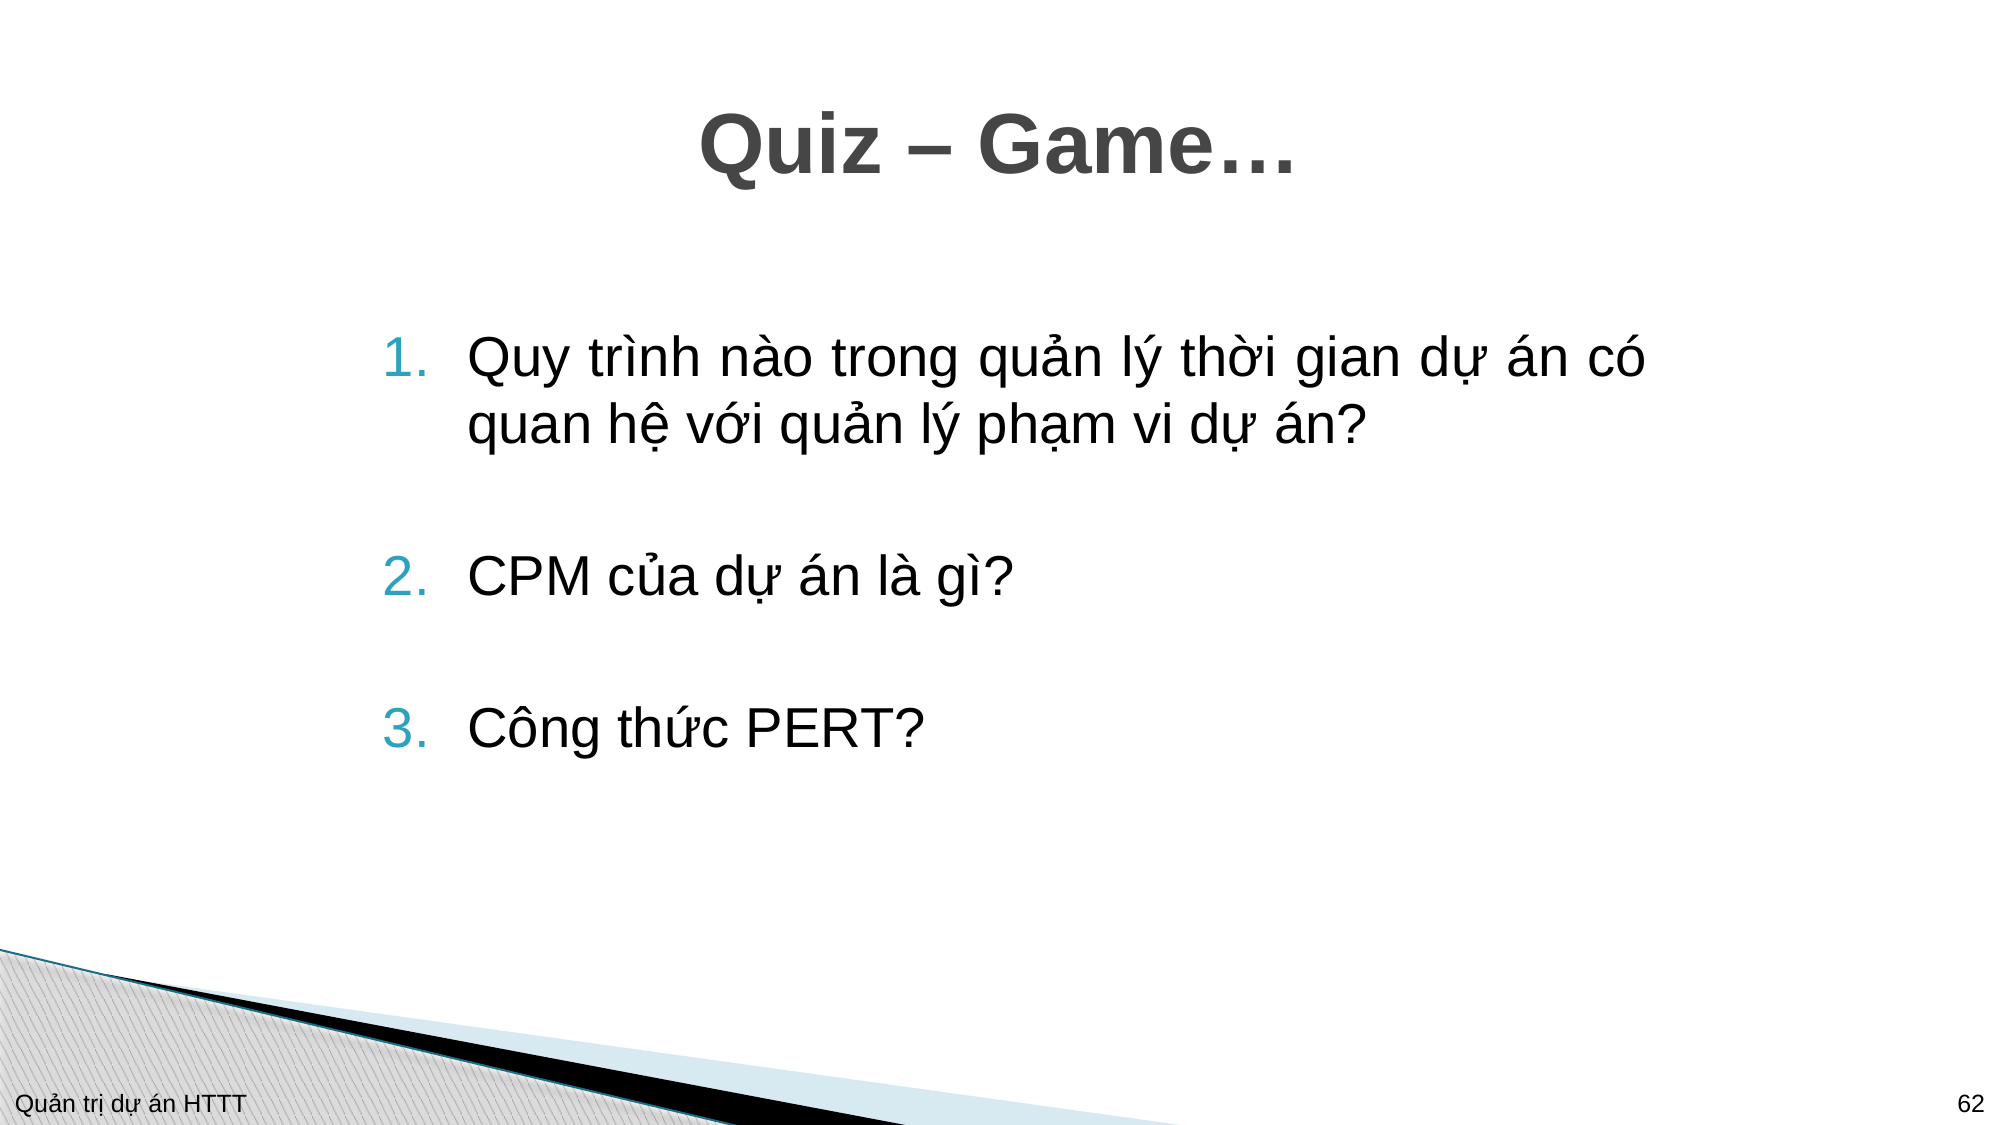

# Quiz – Game…
Quy trình nào trong quản lý thời gian dự án có quan hệ với quản lý phạm vi dự án?

CPM của dự án là gì?

Công thức PERT?

62